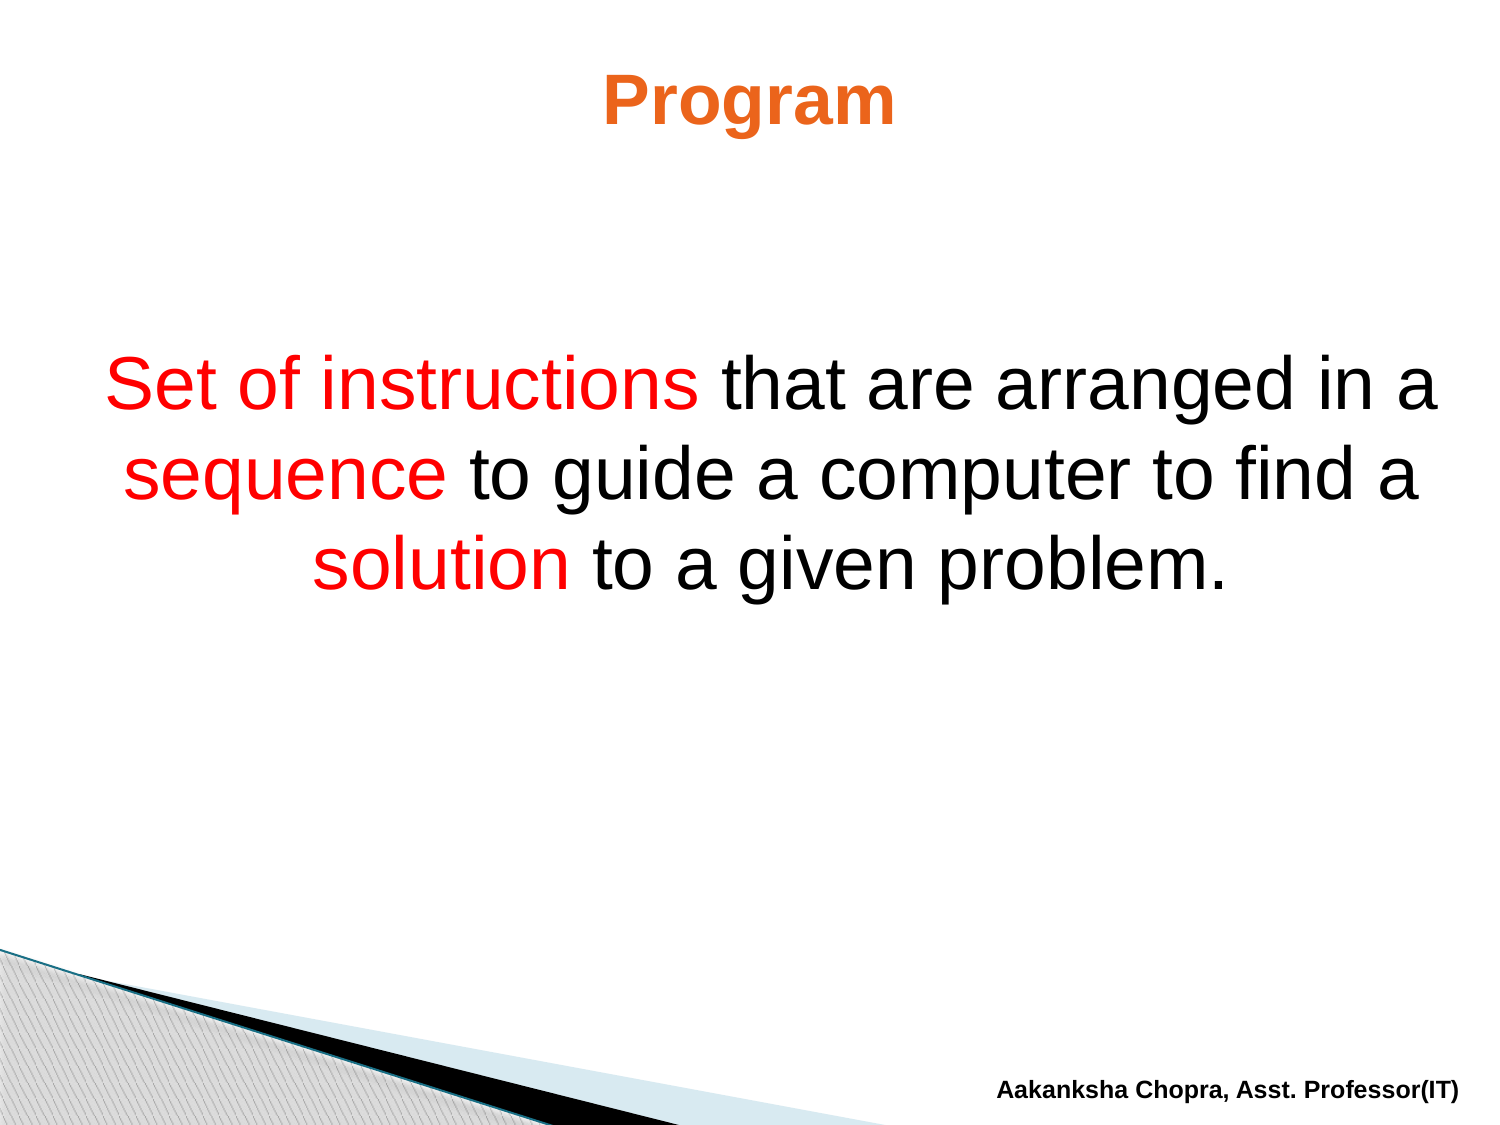

# Program

Set of instructions that are arranged in a sequence to guide a computer to find a solution to a given problem.

Aakanksha Chopra, Asst. Professor(IT)